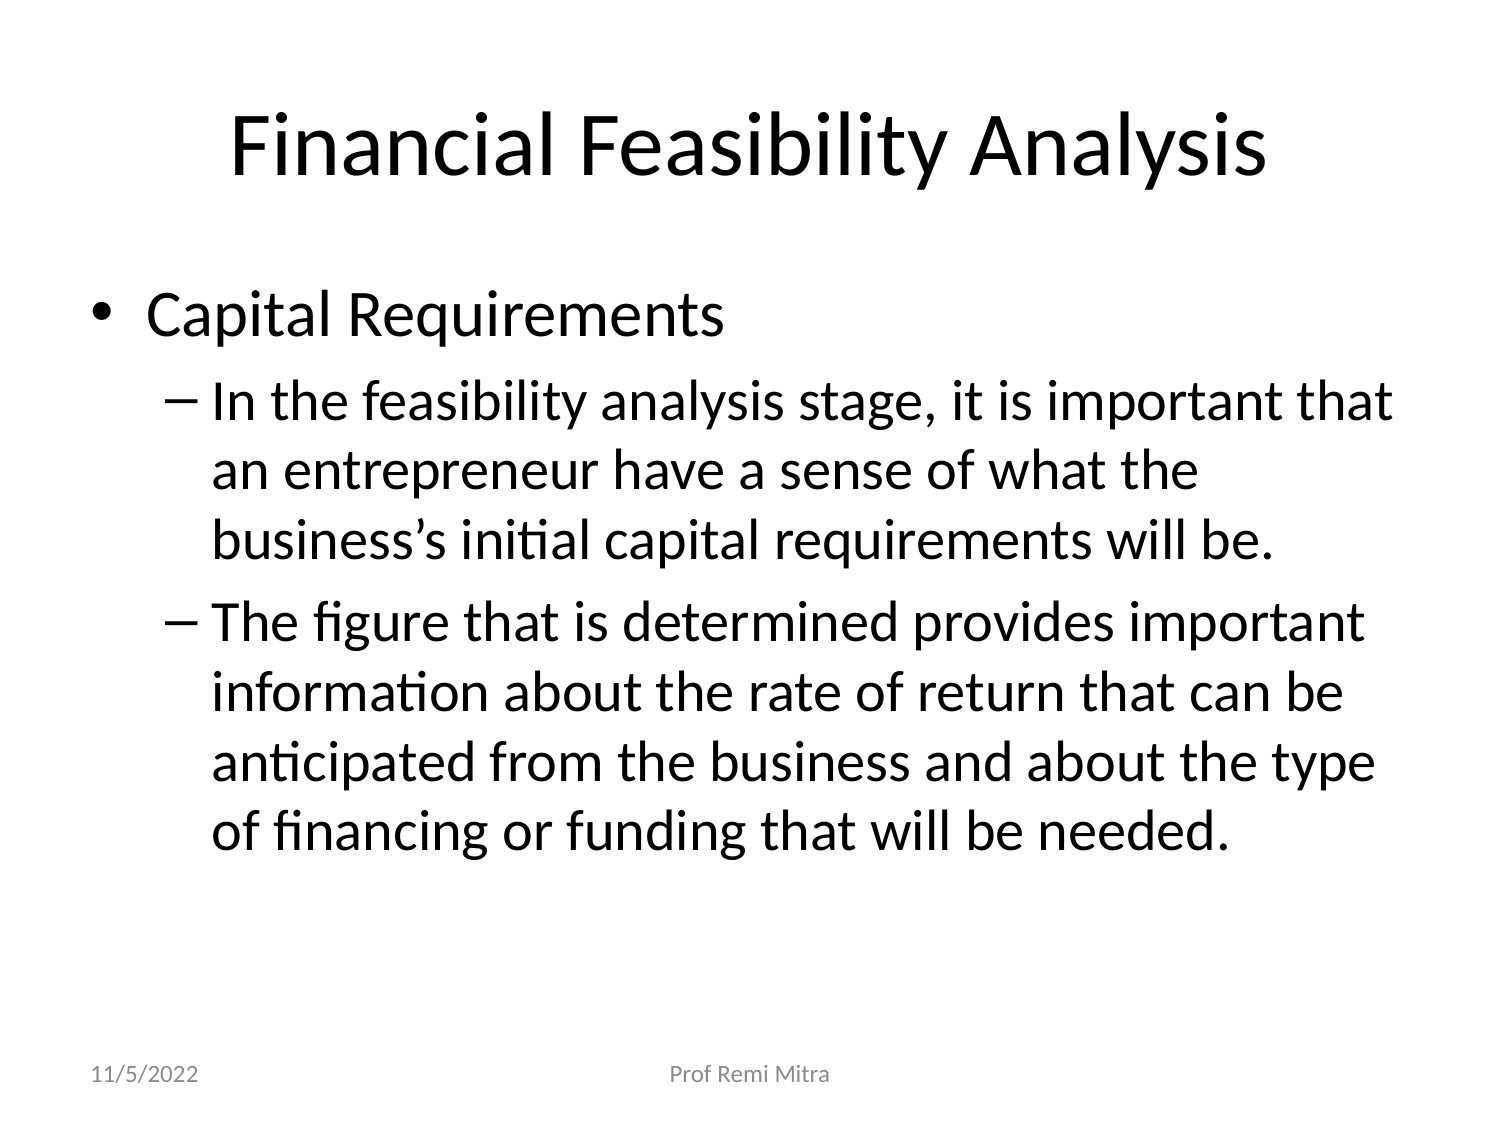

# Financial Feasibility Analysis
Capital Requirements
In the feasibility analysis stage, it is important that an entrepreneur have a sense of what the business’s initial capital requirements will be.
The figure that is determined provides important information about the rate of return that can be anticipated from the business and about the type of financing or funding that will be needed.
11/5/2022
Prof Remi Mitra